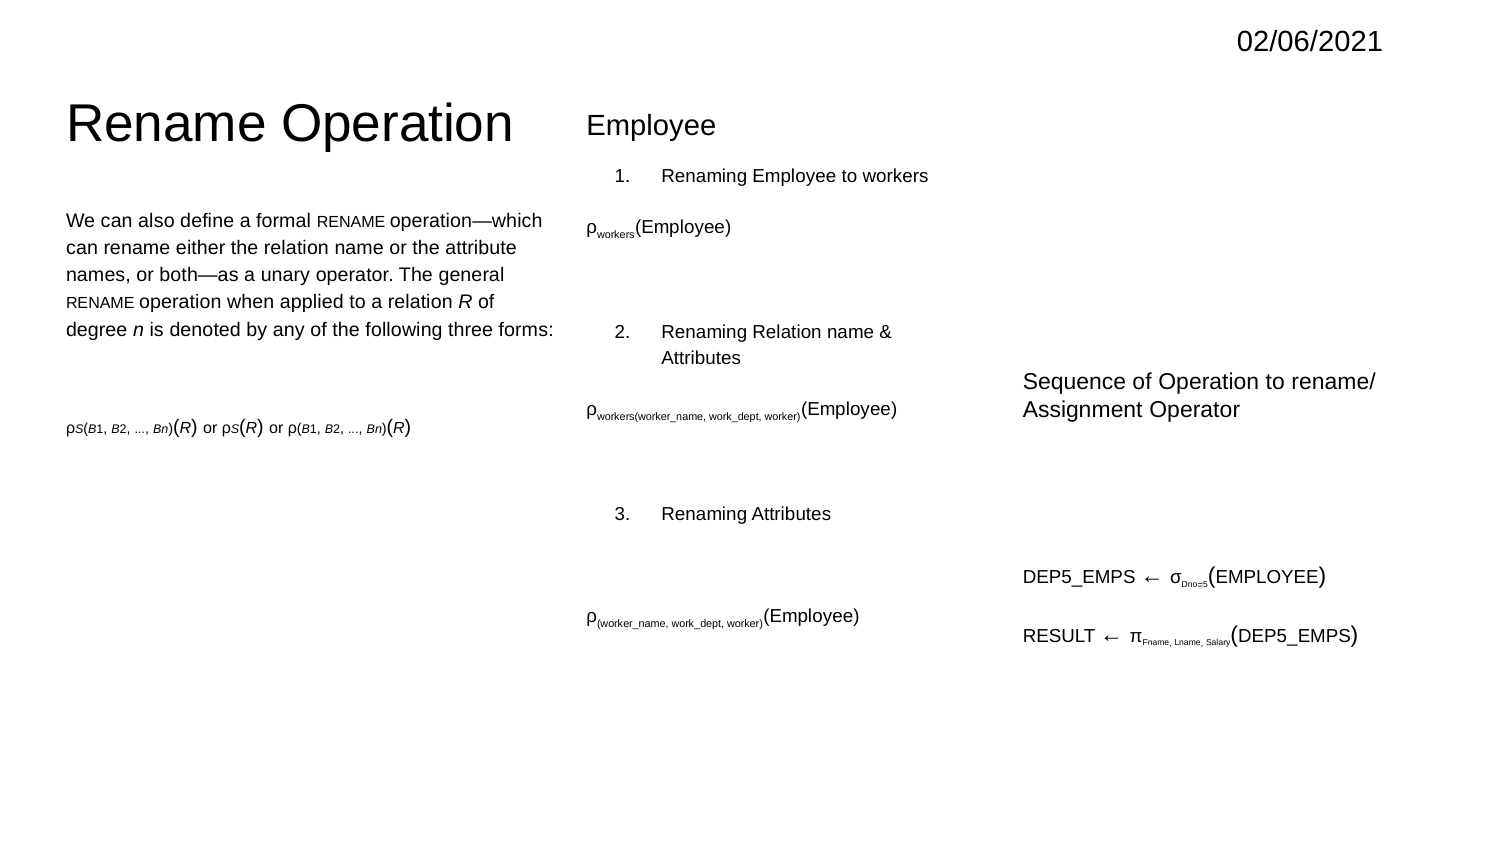

02/06/2021
# Rename Operation
Employee

Renaming Employee to workers
ρworkers(Employee)

Renaming Relation name & Attributes
ρworkers(worker_name, work_dept, worker)(Employee)

Renaming Attributes

ρ(worker_name, work_dept, worker)(Employee)
We can also define a formal RENAME operation—which can rename either the relation name or the attribute names, or both—as a unary operator. The general RENAME operation when applied to a relation R of degree n is denoted by any of the following three forms:

ρS(B1, B2, ..., Bn)(R) or ρS(R) or ρ(B1, B2, ..., Bn)(R)

Sequence of Operation to rename/ Assignment Operator

DEP5_EMPS ← σDno=5(EMPLOYEE)
RESULT ← πFname, Lname, Salary(DEP5_EMPS)